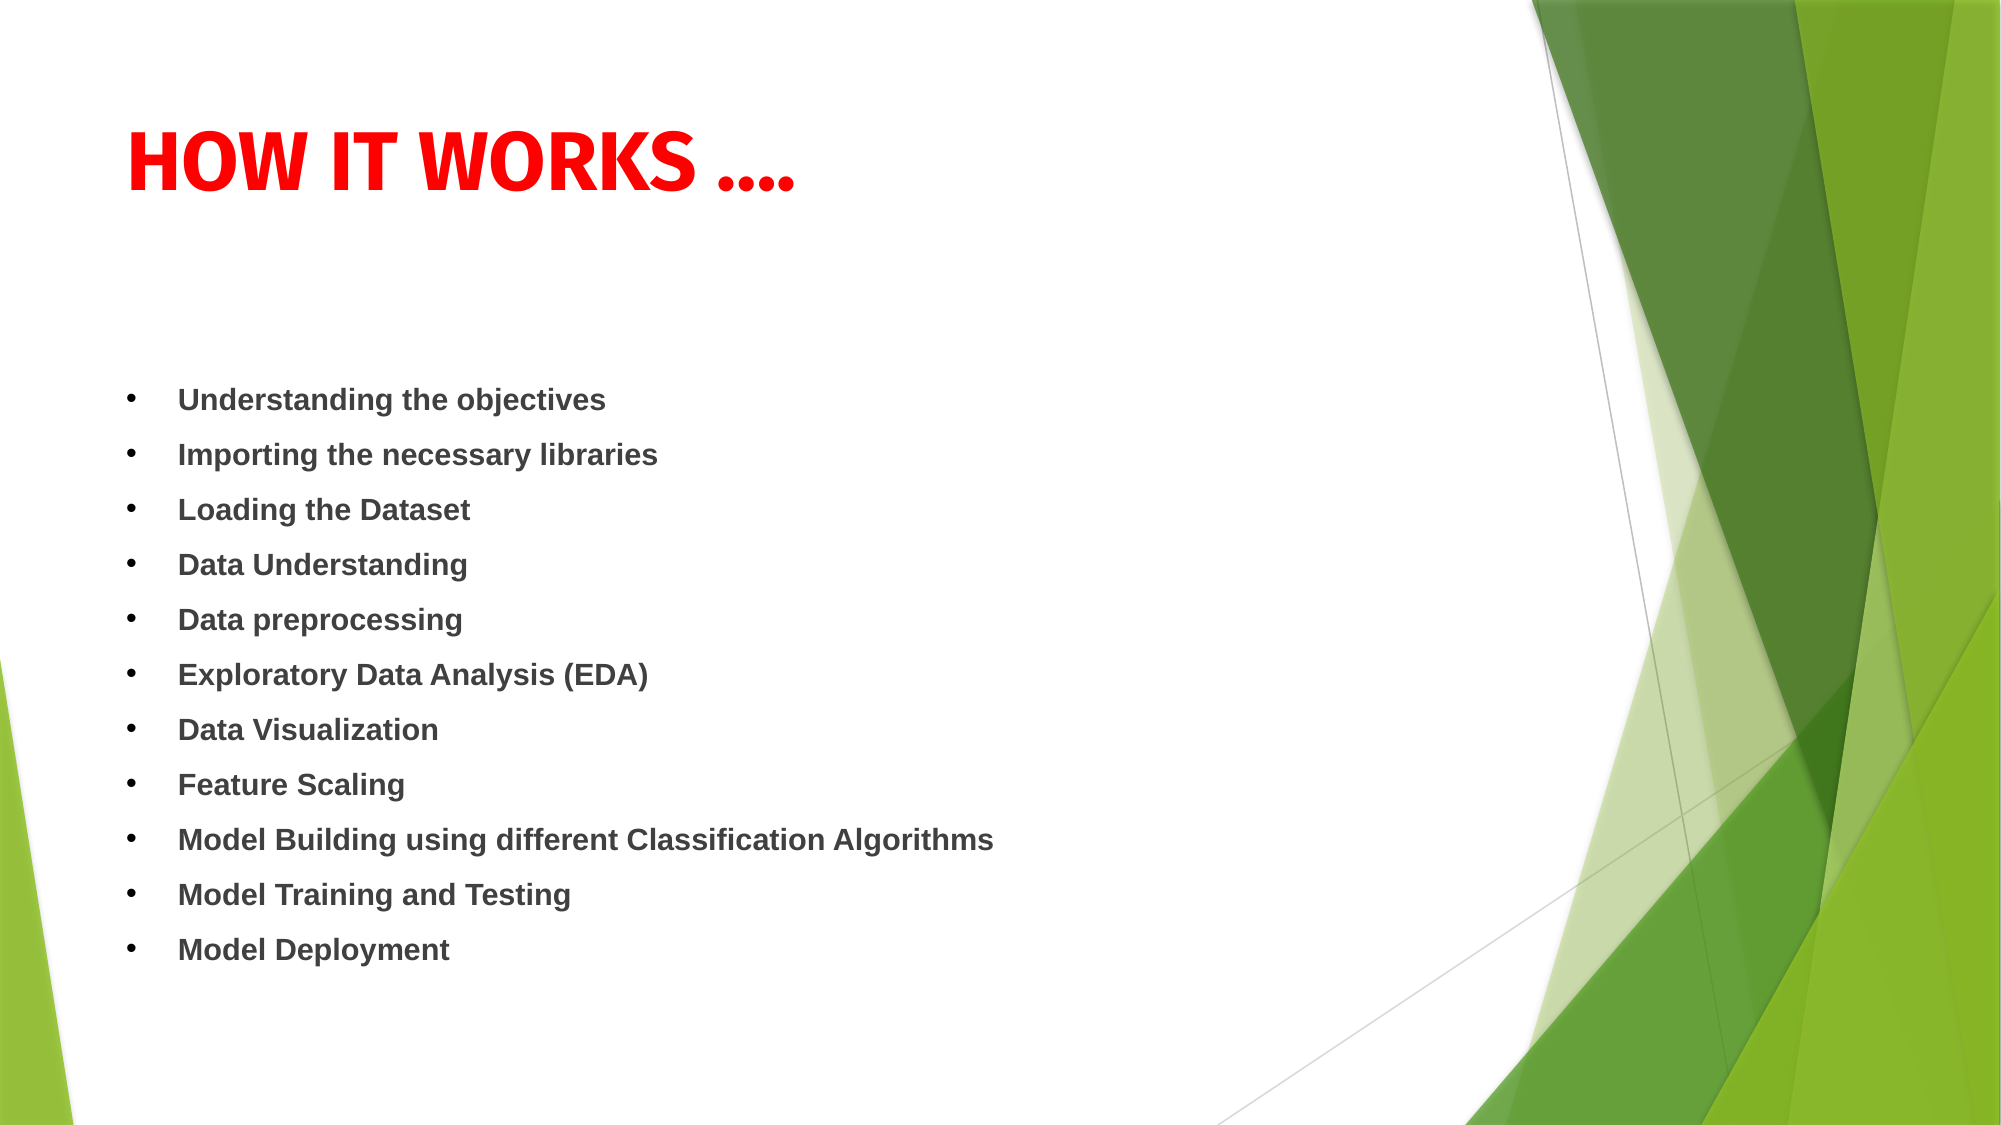

# HOW IT WORKS ….
Understanding the objectives
Importing the necessary libraries
Loading the Dataset
Data Understanding
Data preprocessing
Exploratory Data Analysis (EDA)
Data Visualization
Feature Scaling
Model Building using different Classification Algorithms
Model Training and Testing
Model Deployment